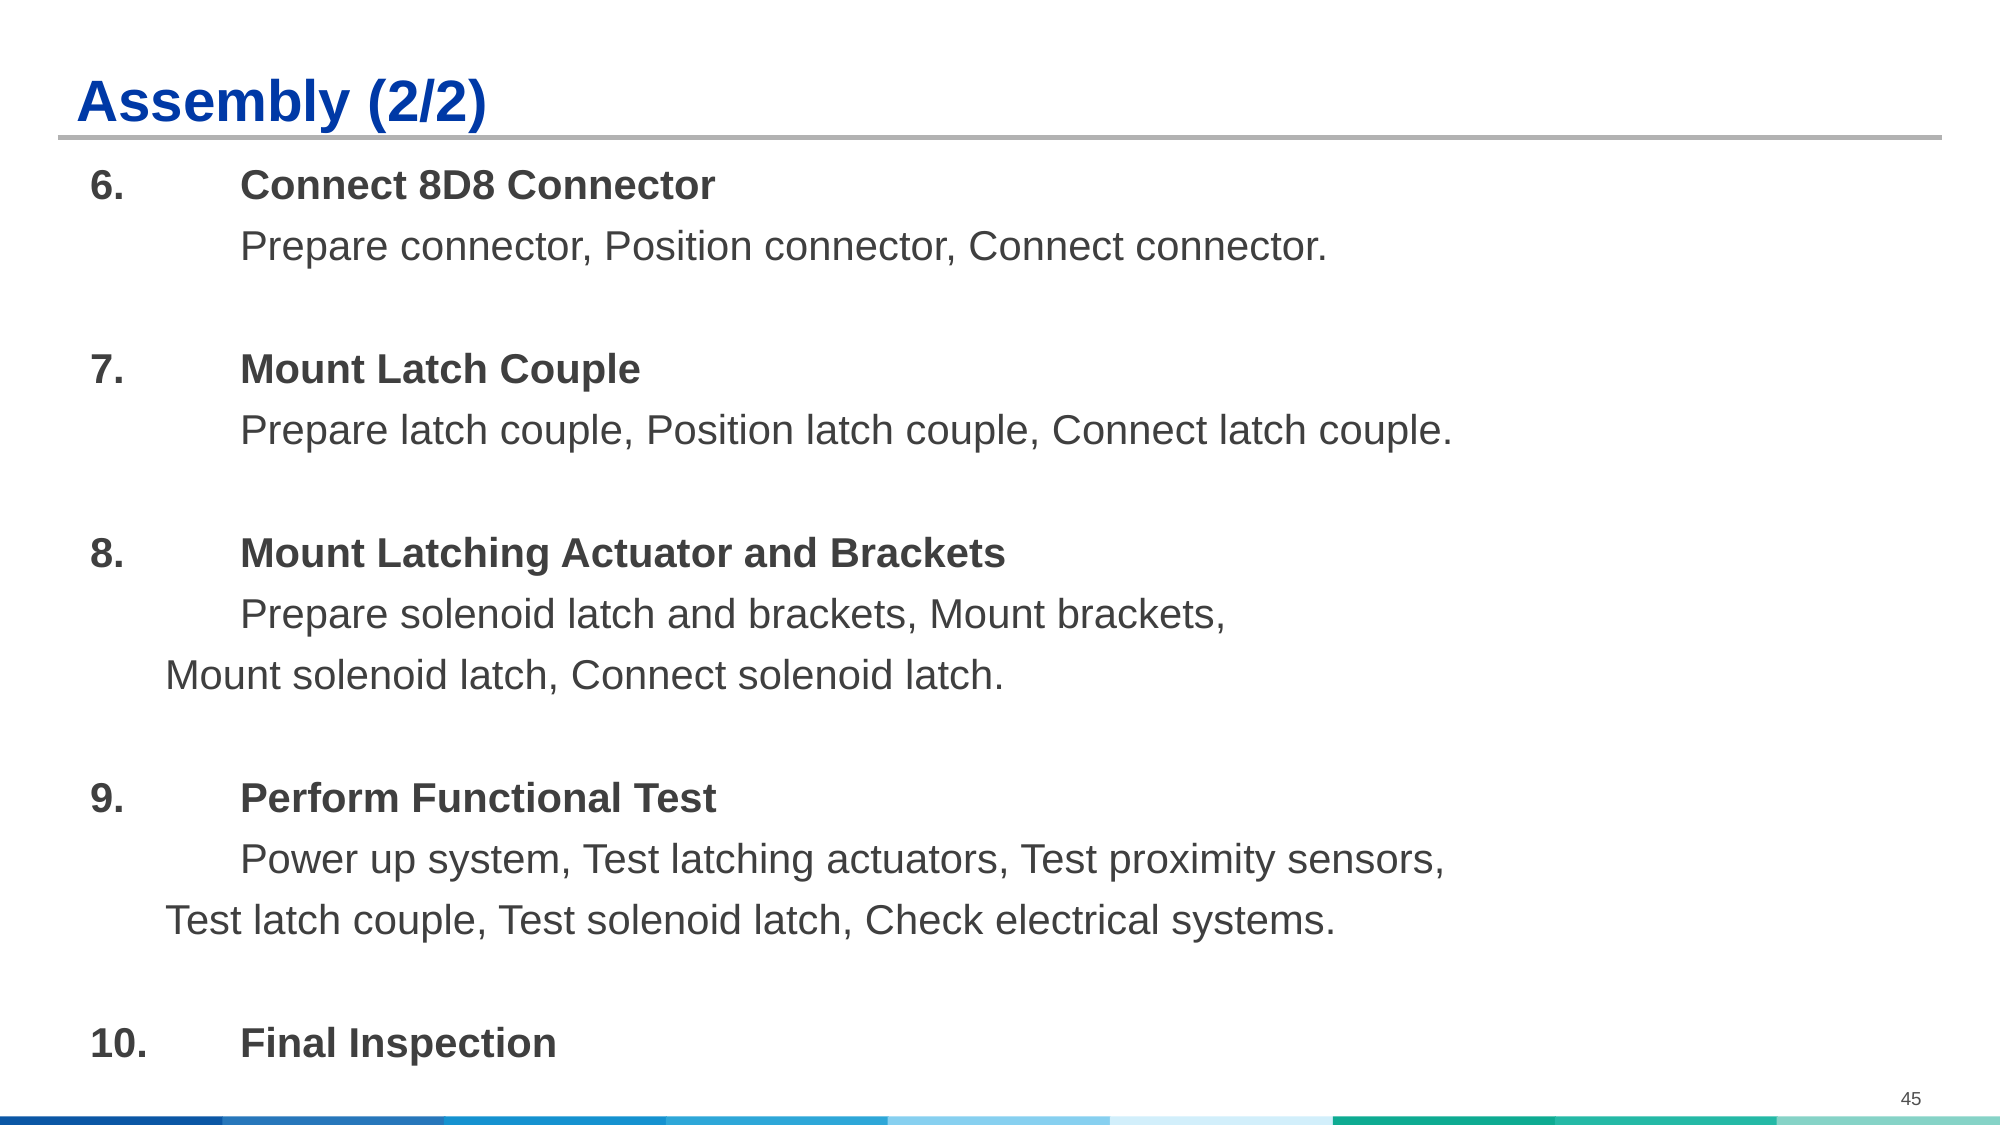

# Assembly (2/2)
6.	Connect 8D8 Connector
	Prepare connector, Position connector, Connect connector.

7.	Mount Latch Couple
	Prepare latch couple, Position latch couple, Connect latch couple.

8.	Mount Latching Actuator and Brackets
	Prepare solenoid latch and brackets, Mount brackets,
Mount solenoid latch, Connect solenoid latch.

9.	Perform Functional Test
	Power up system, Test latching actuators, Test proximity sensors,
Test latch couple, Test solenoid latch, Check electrical systems.

10.	Final Inspection
45